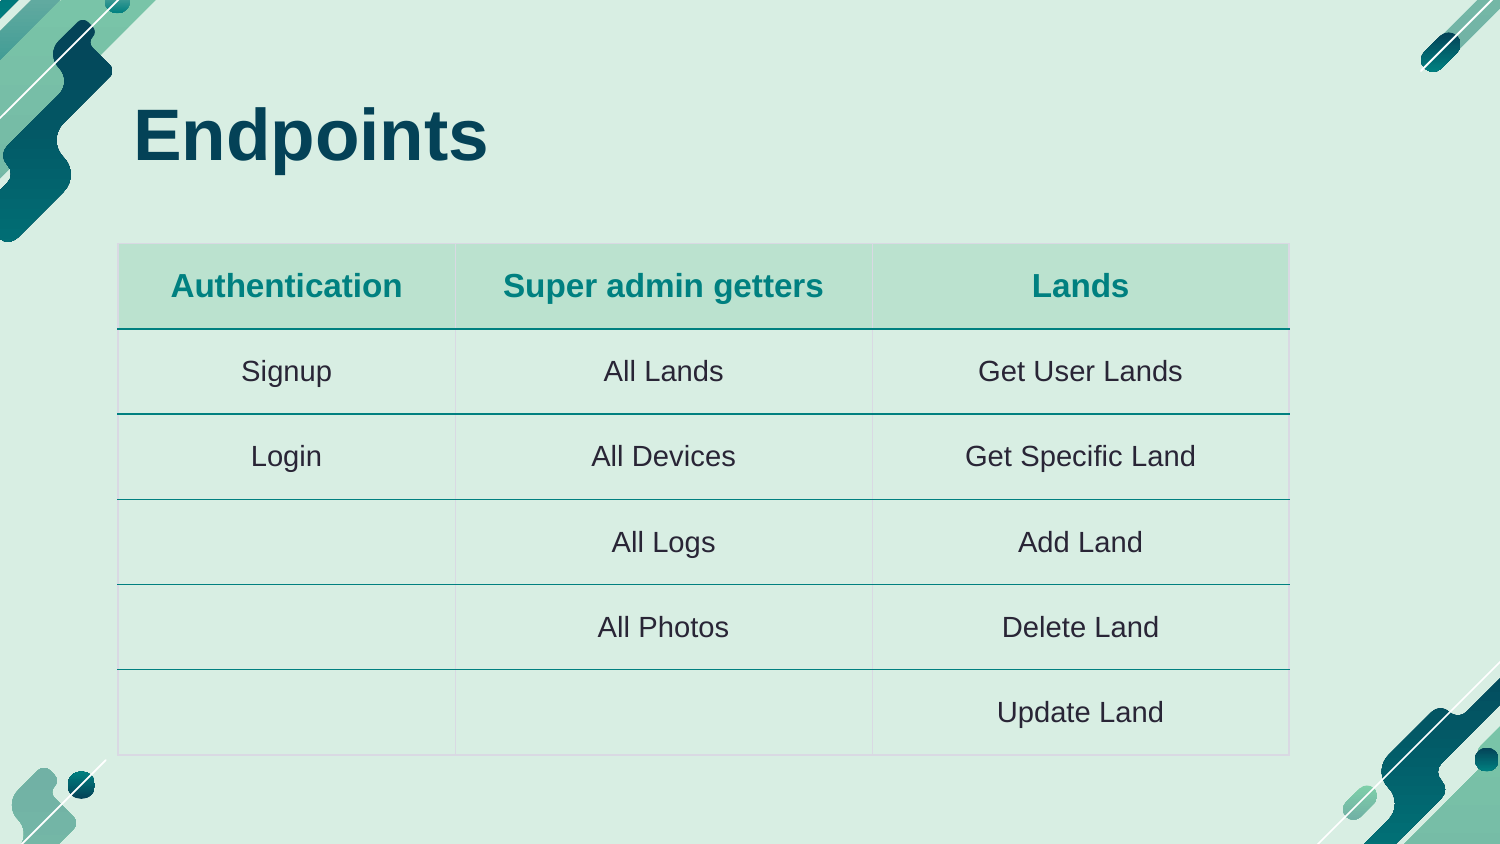

# Endpoints
| Authentication | Super admin getters | Lands |
| --- | --- | --- |
| Signup | All Lands | Get User Lands |
| Login | All Devices | Get Specific Land |
|  | All Logs | Add Land |
|  | All Photos | Delete Land |
|  |  | Update Land |